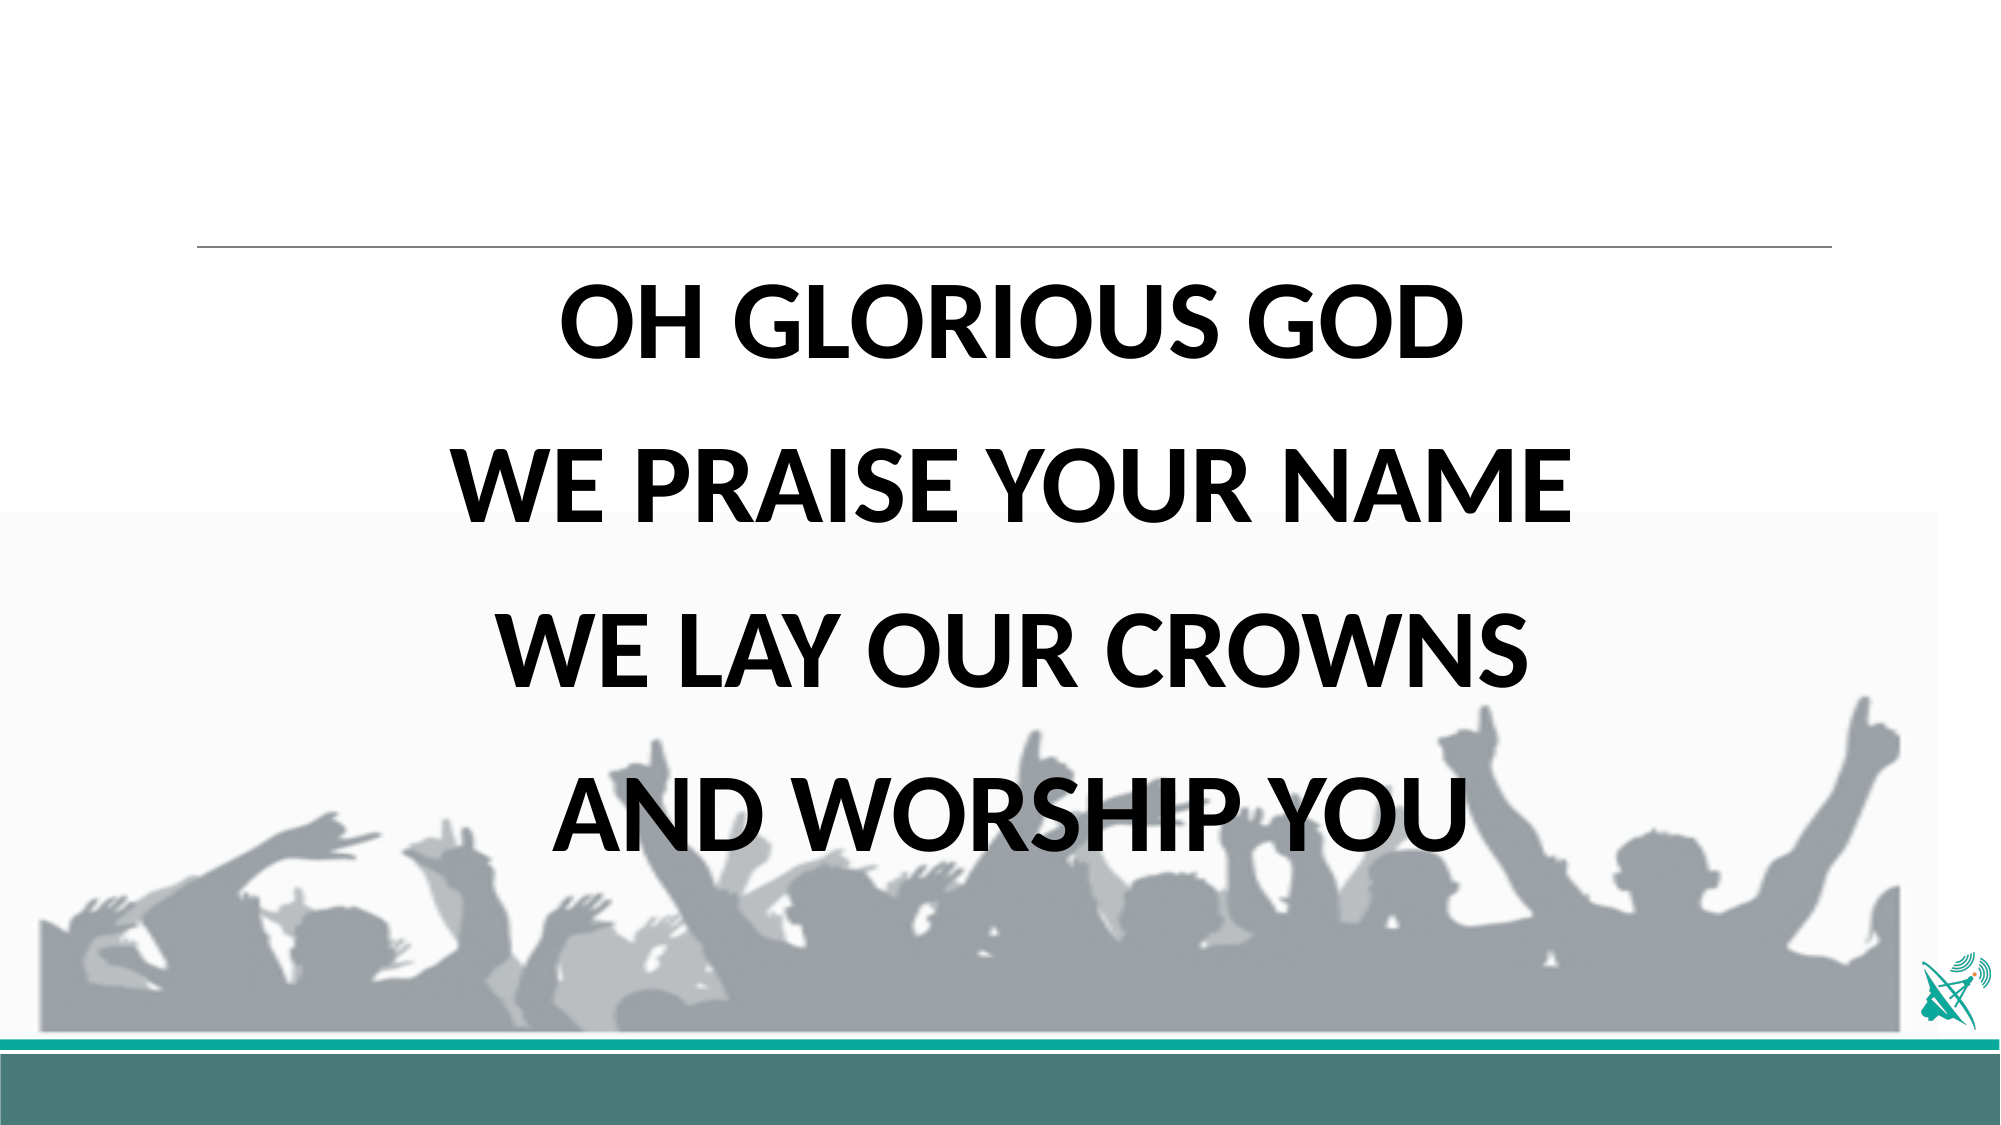

OH GLORIOUS GOD
WE PRAISE YOUR NAME
WE LAY OUR CROWNS
AND WORSHIP YOU